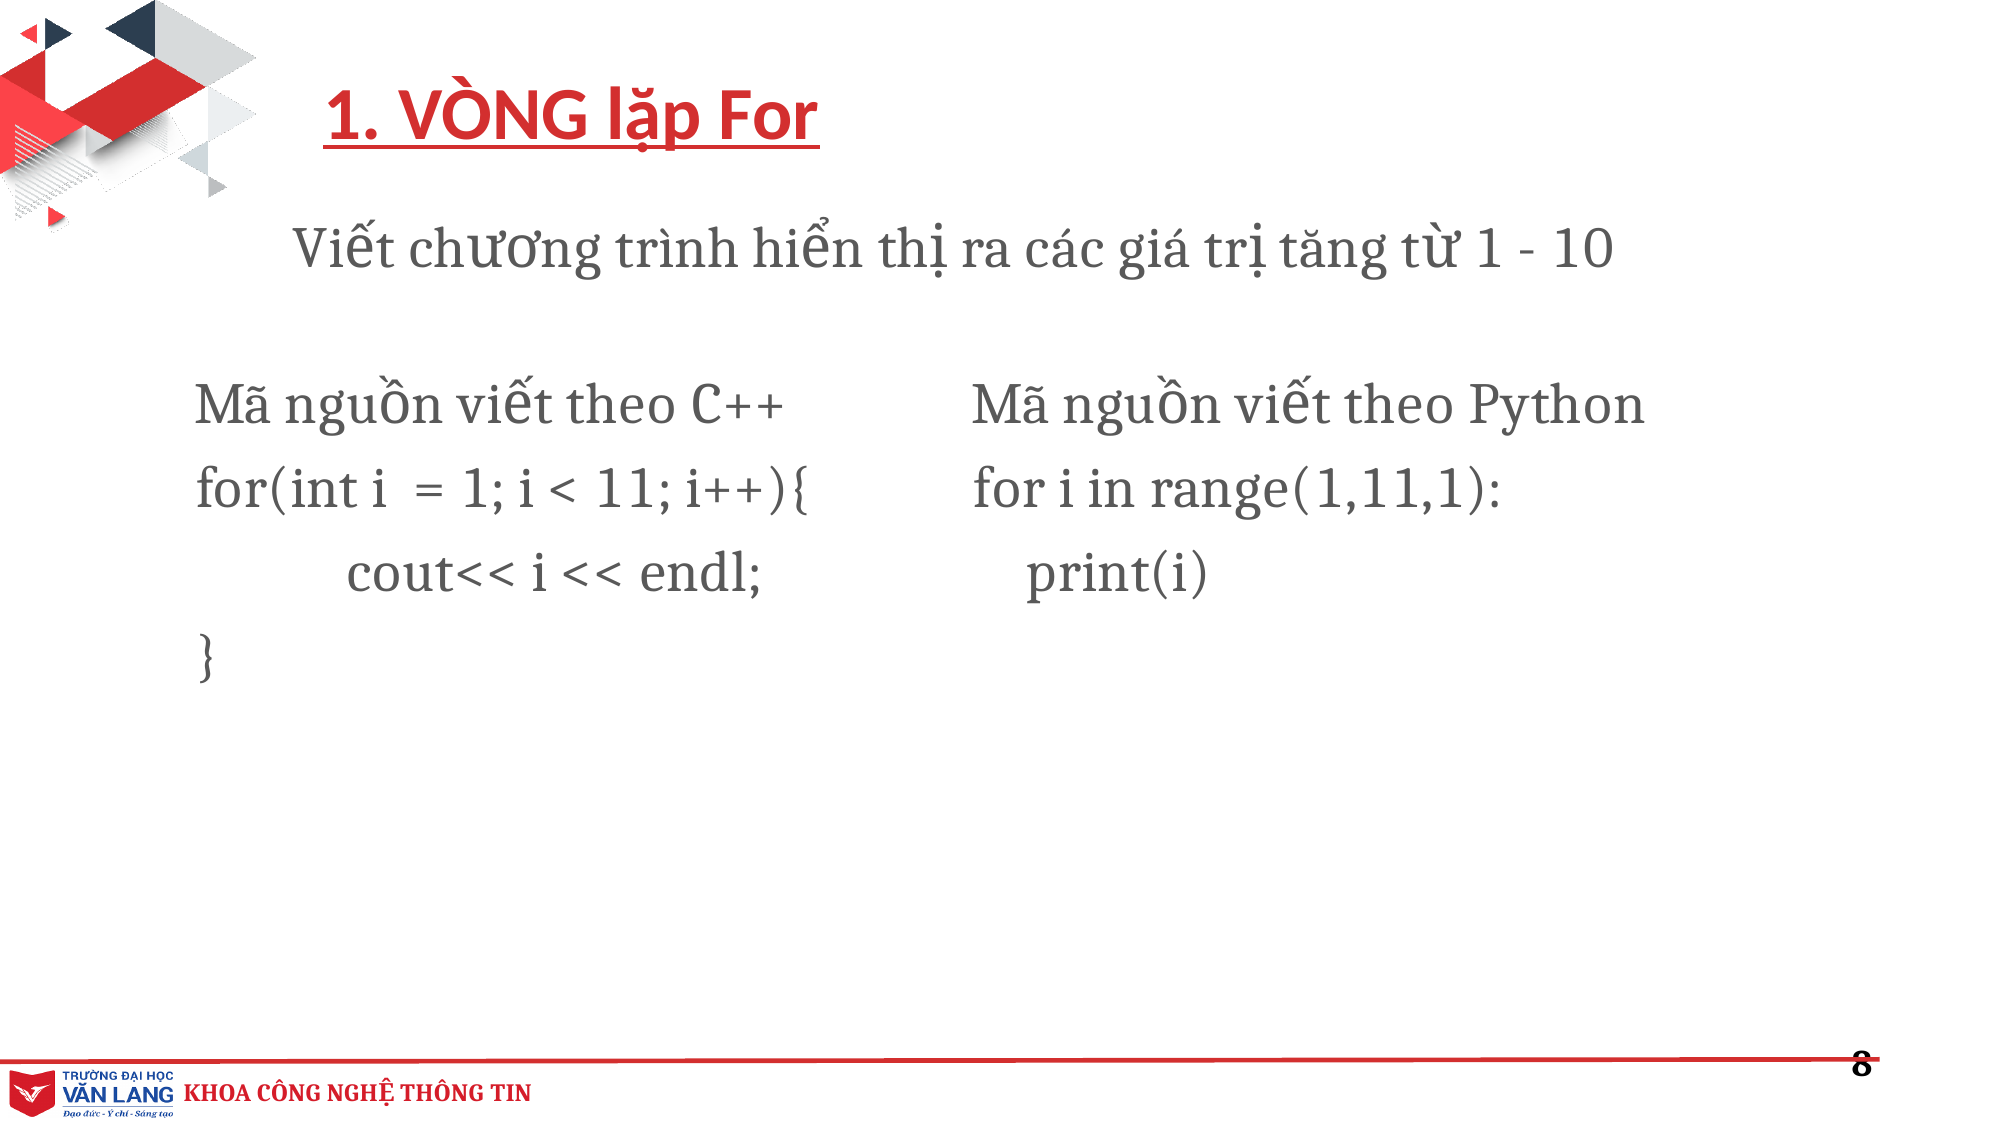

1. VÒNG lặp For

Viết chương trình hiển thị ra các giá trị tăng từ 1 - 10
Mã nguồn viết theo C++
for(int i  = 1; i < 11; i++){
	cout<< i << endl;
}
Mã nguồn viết theo Python
for i in range(1,11,1):
    print(i)